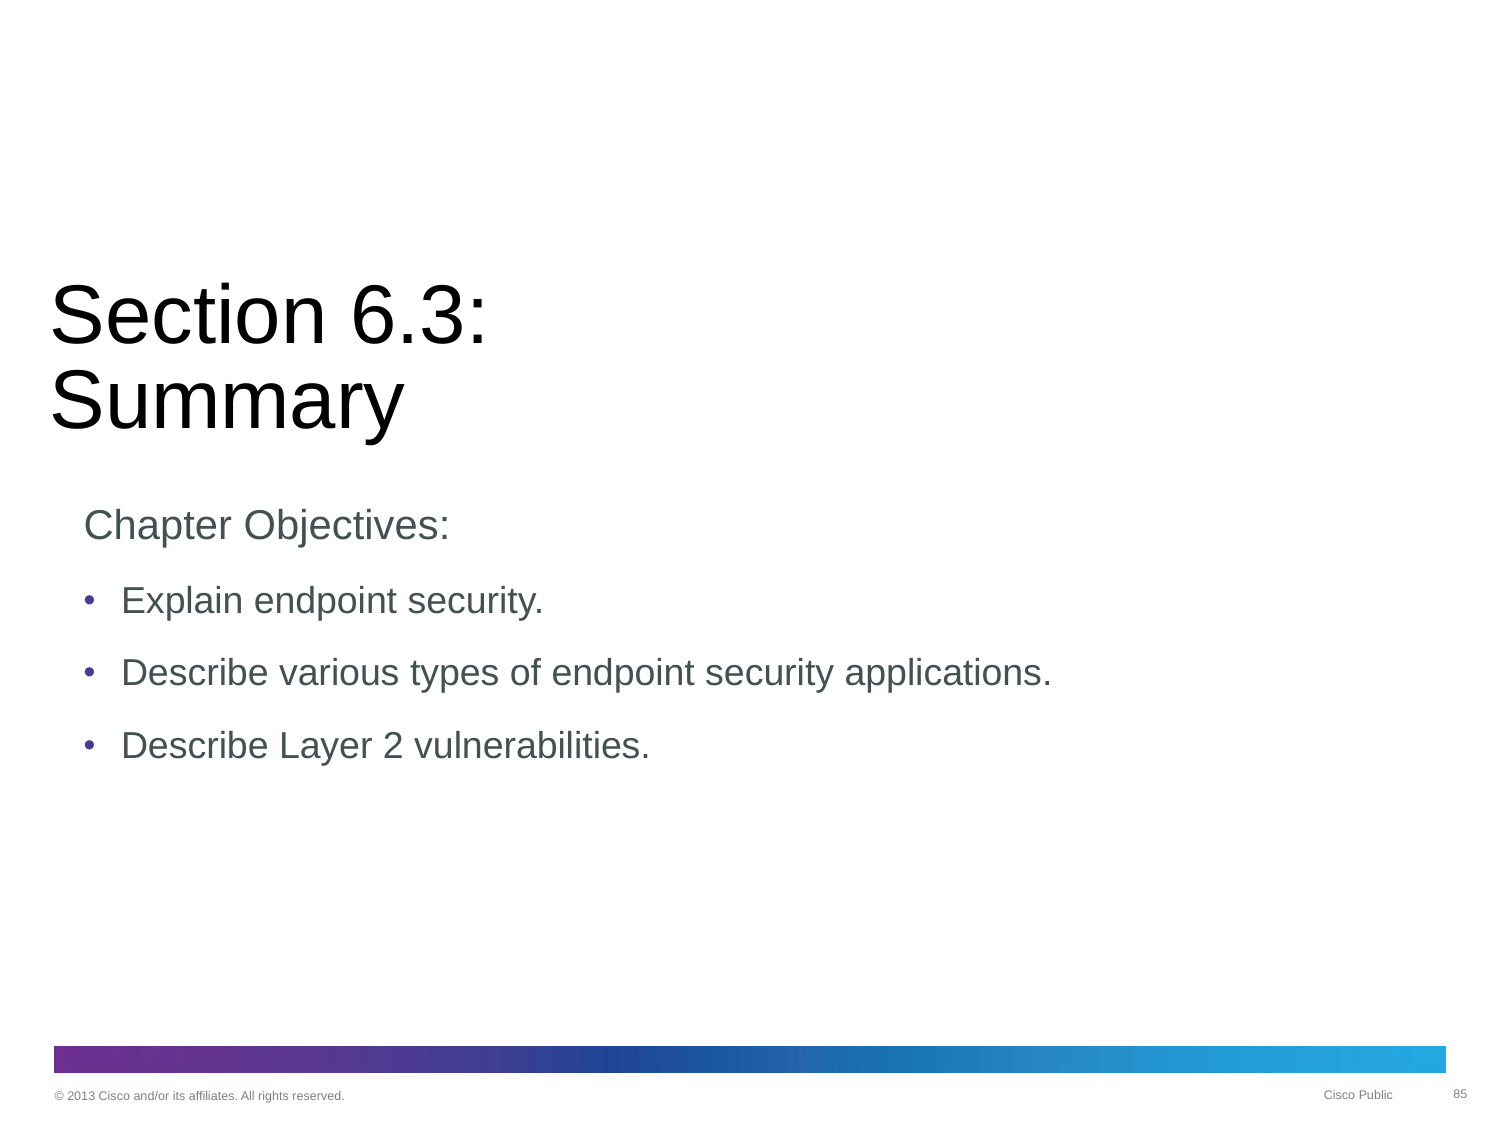

# Section 6.3: Summary
Chapter Objectives:
Explain endpoint security.
Describe various types of endpoint security applications.
Describe Layer 2 vulnerabilities.